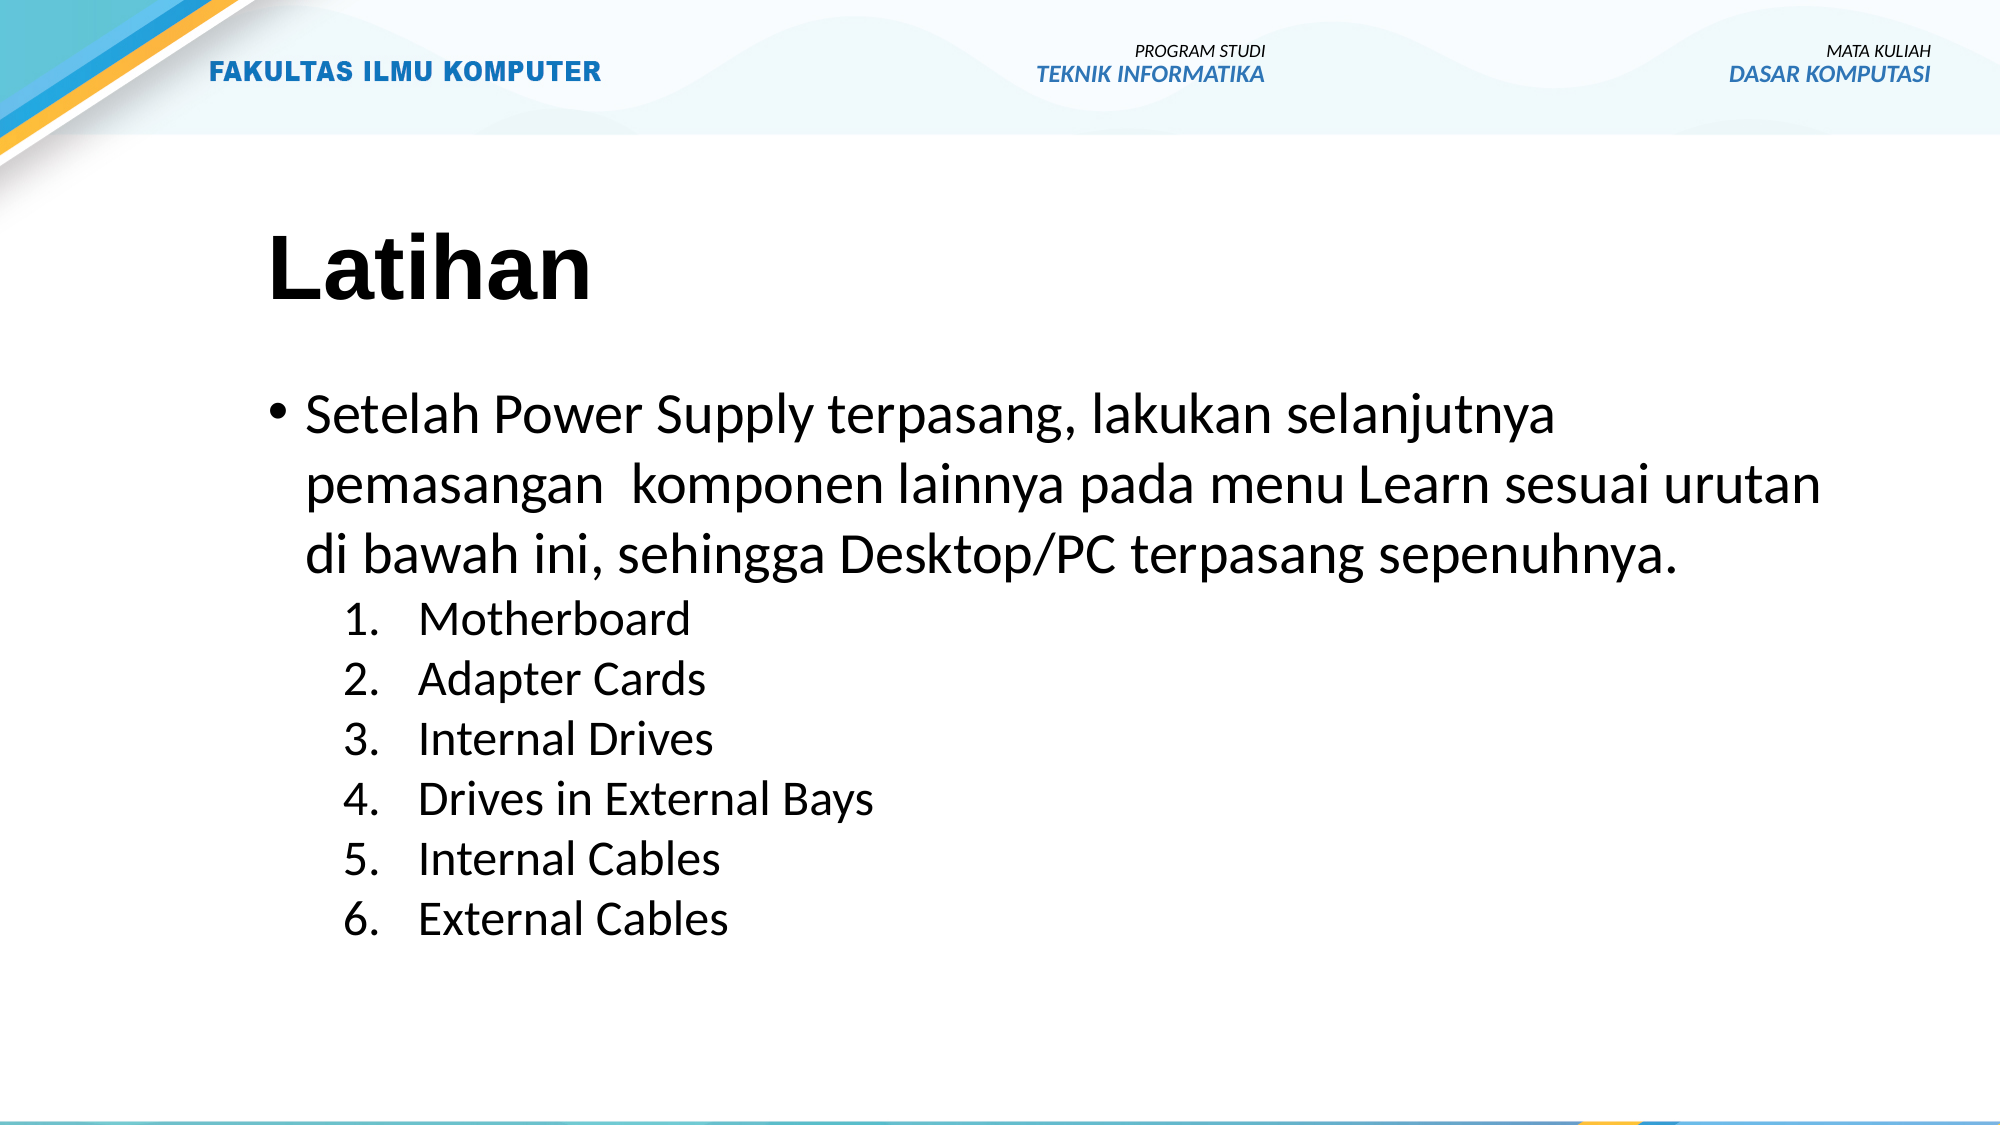

PROGRAM STUDI
TEKNIK INFORMATIKA
MATA KULIAH
DASAR KOMPUTASI

# Latihan
Setelah Power Supply terpasang, lakukan selanjutnya pemasangan  komponen lainnya pada menu Learn sesuai urutan di bawah ini, sehingga Desktop/PC terpasang sepenuhnya.
Motherboard
Adapter Cards
Internal Drives
Drives in External Bays
Internal Cables
External Cables